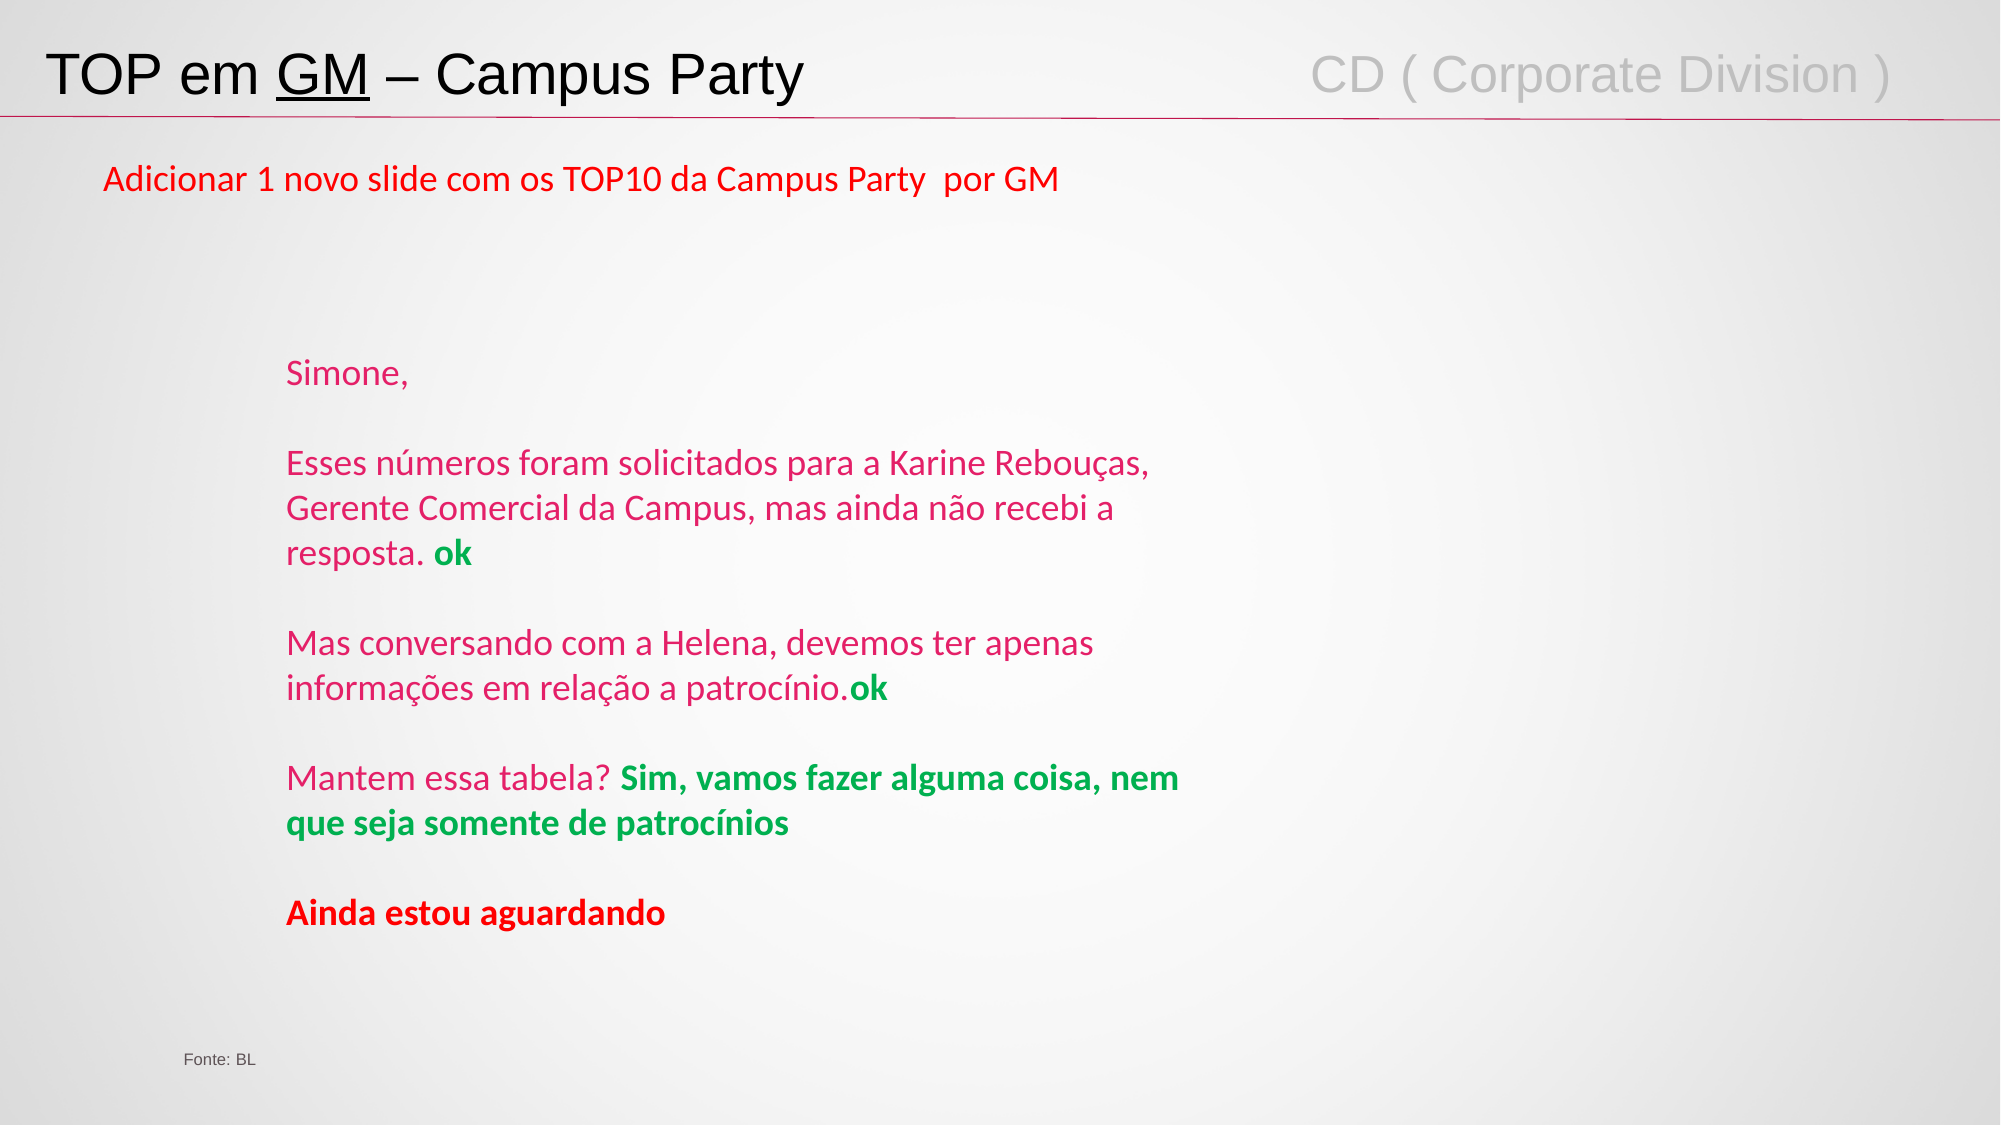

CD ( Corporate Division )
TOP em GM – Campus Party
Adicionar 1 novo slide com os TOP10 da Campus Party  por GM
Simone,

Esses números foram solicitados para a Karine Rebouças, Gerente Comercial da Campus, mas ainda não recebi a resposta. ok

Mas conversando com a Helena, devemos ter apenas informações em relação a patrocínio.ok

Mantem essa tabela? Sim, vamos fazer alguma coisa, nem que seja somente de patrocínios

Ainda estou aguardando
Fonte: BL